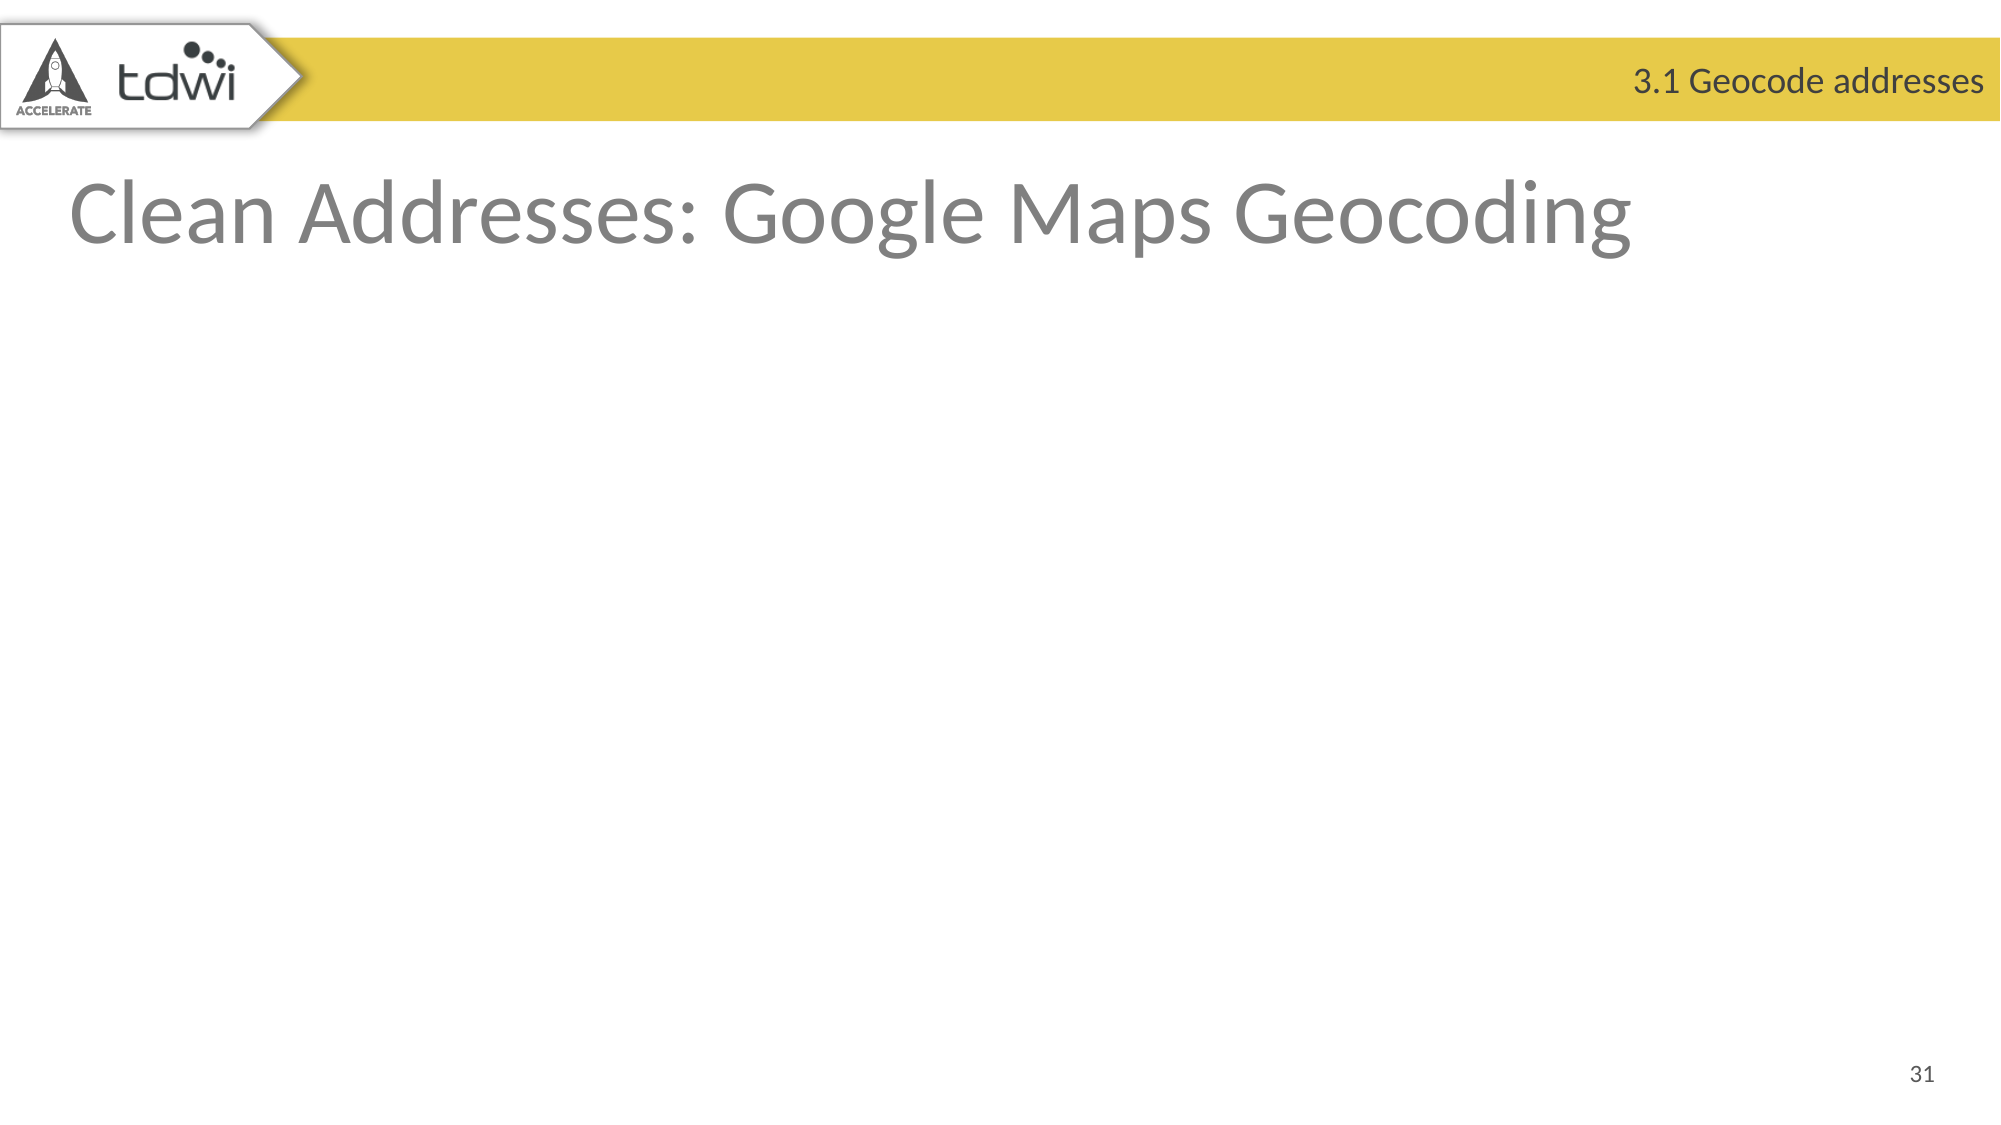

3.1 Geocode addresses
# Clean Addresses: Google Maps Geocoding

31